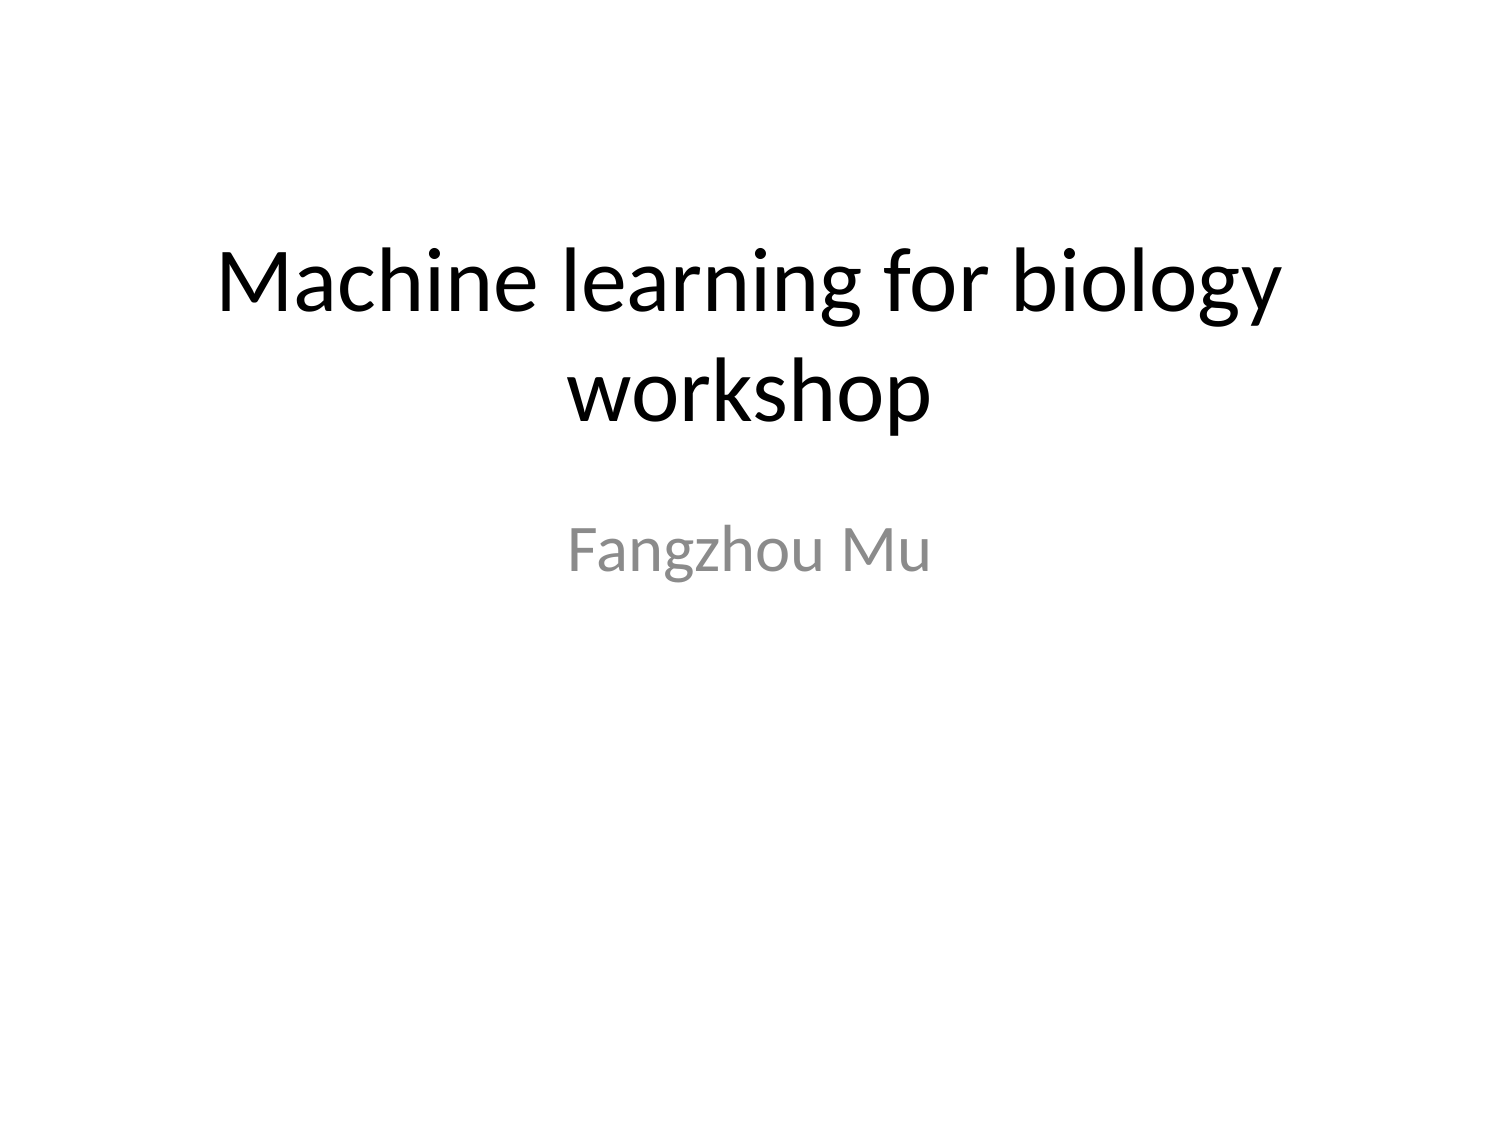

# Machine learning for biology workshop
Fangzhou Mu